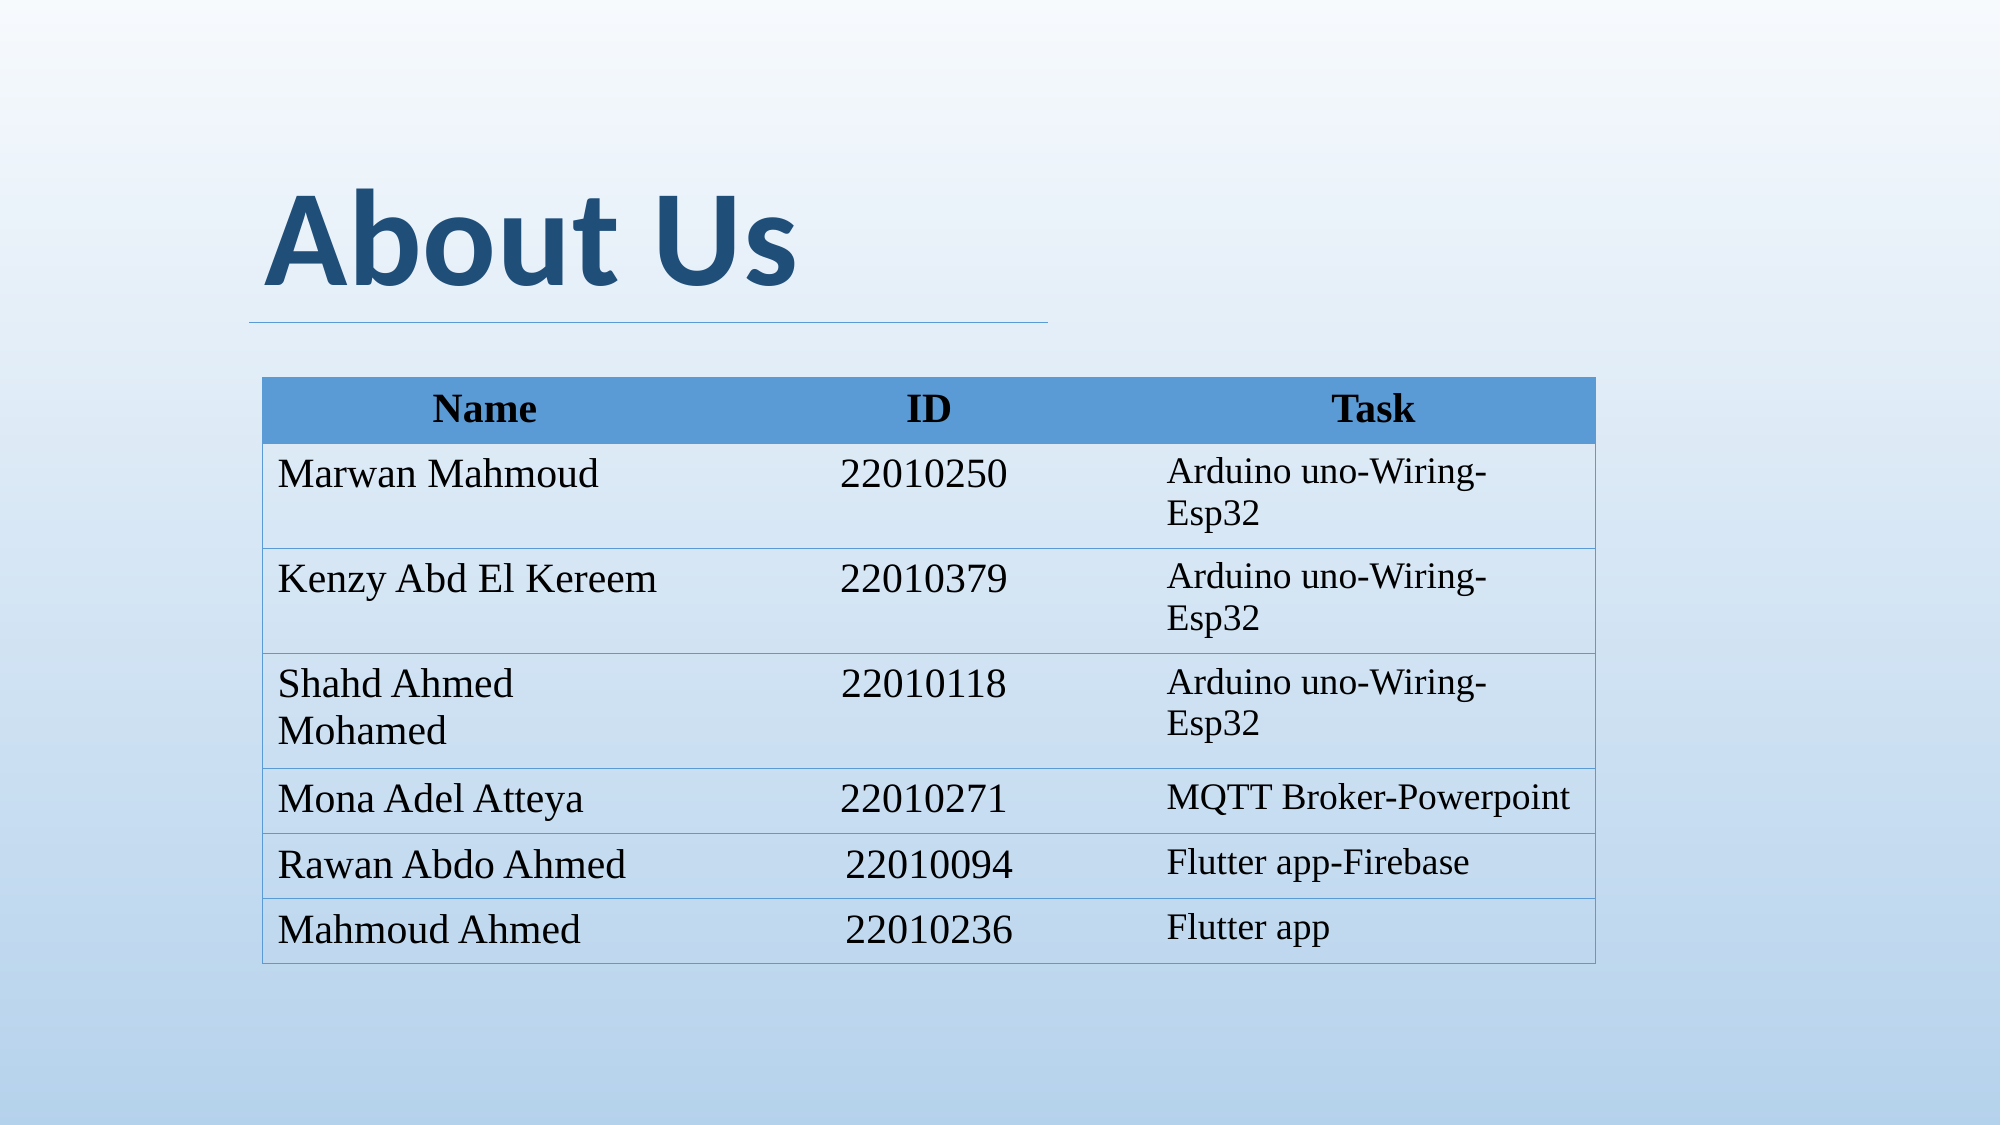

About Us
| Name | ID | Task |
| --- | --- | --- |
| Marwan Mahmoud | 22010250 | Arduino uno-Wiring-Esp32 |
| Kenzy Abd El Kereem | 22010379 | Arduino uno-Wiring-Esp32 |
| Shahd Ahmed Mohamed | 22010118 | Arduino uno-Wiring-Esp32 |
| Mona Adel Atteya | 22010271 | MQTT Broker-Powerpoint |
| Rawan Abdo Ahmed | 22010094 | Flutter app-Firebase |
| Mahmoud Ahmed | 22010236 | Flutter app |